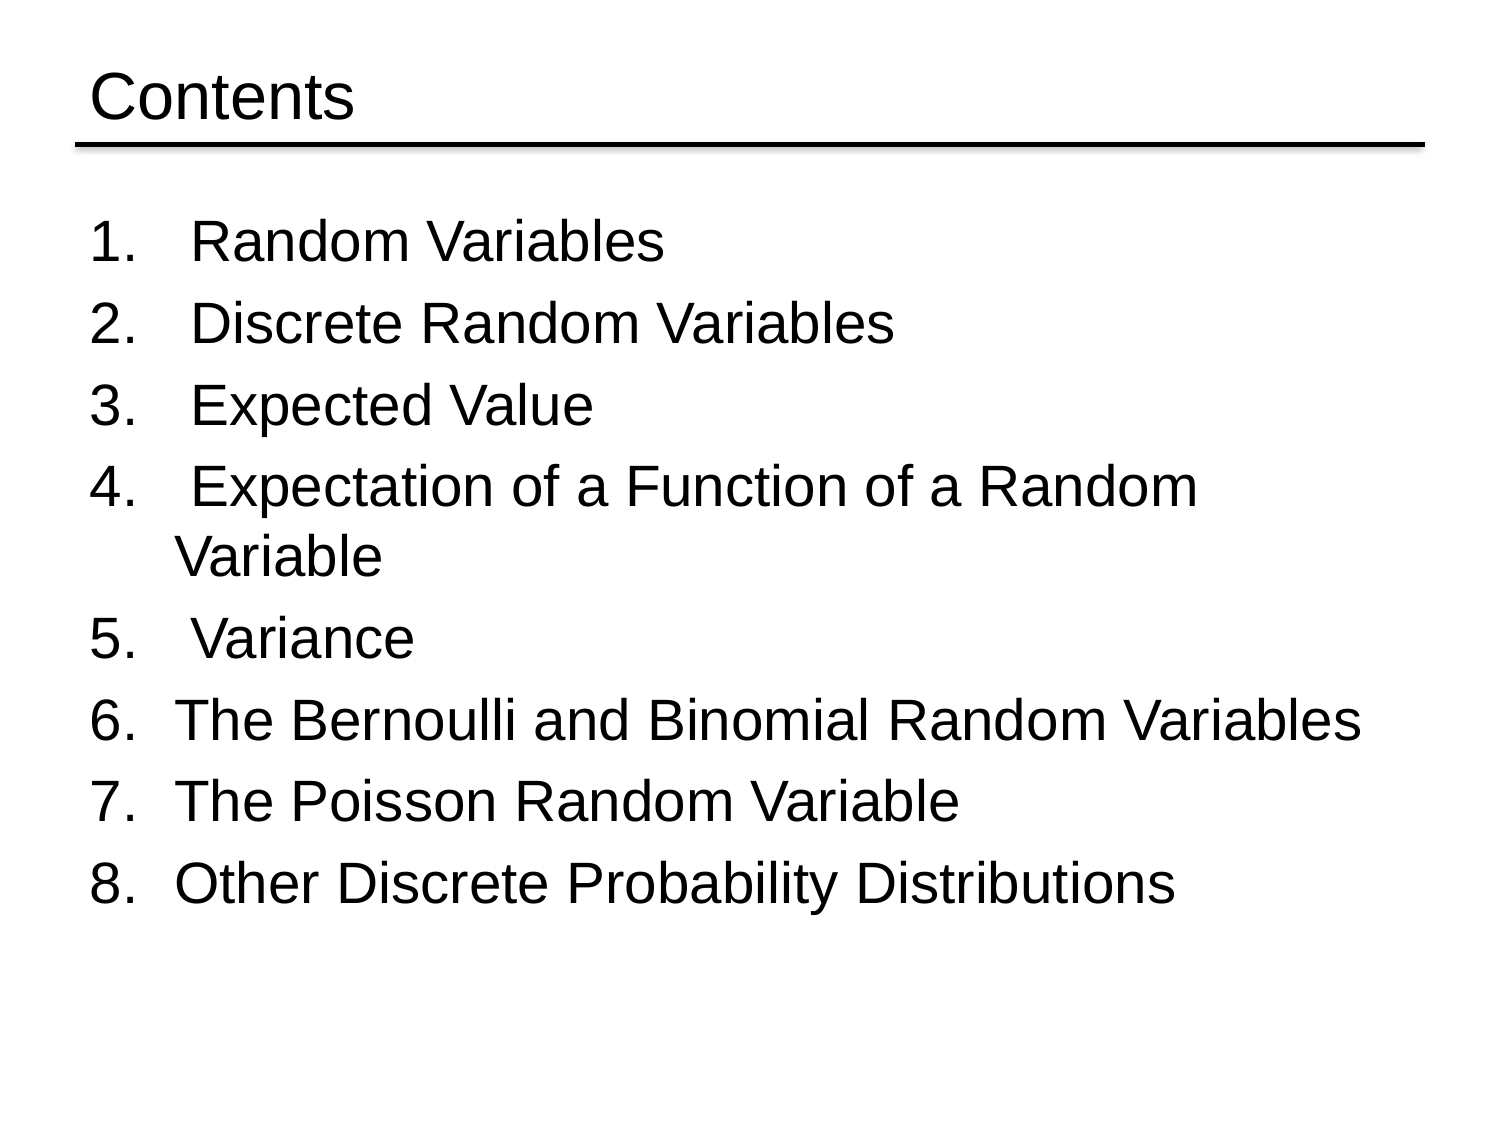

# Contents
 Random Variables
 Discrete Random Variables
 Expected Value
 Expectation of a Function of a Random Variable
 Variance
The Bernoulli and Binomial Random Variables
The Poisson Random Variable
Other Discrete Probability Distributions